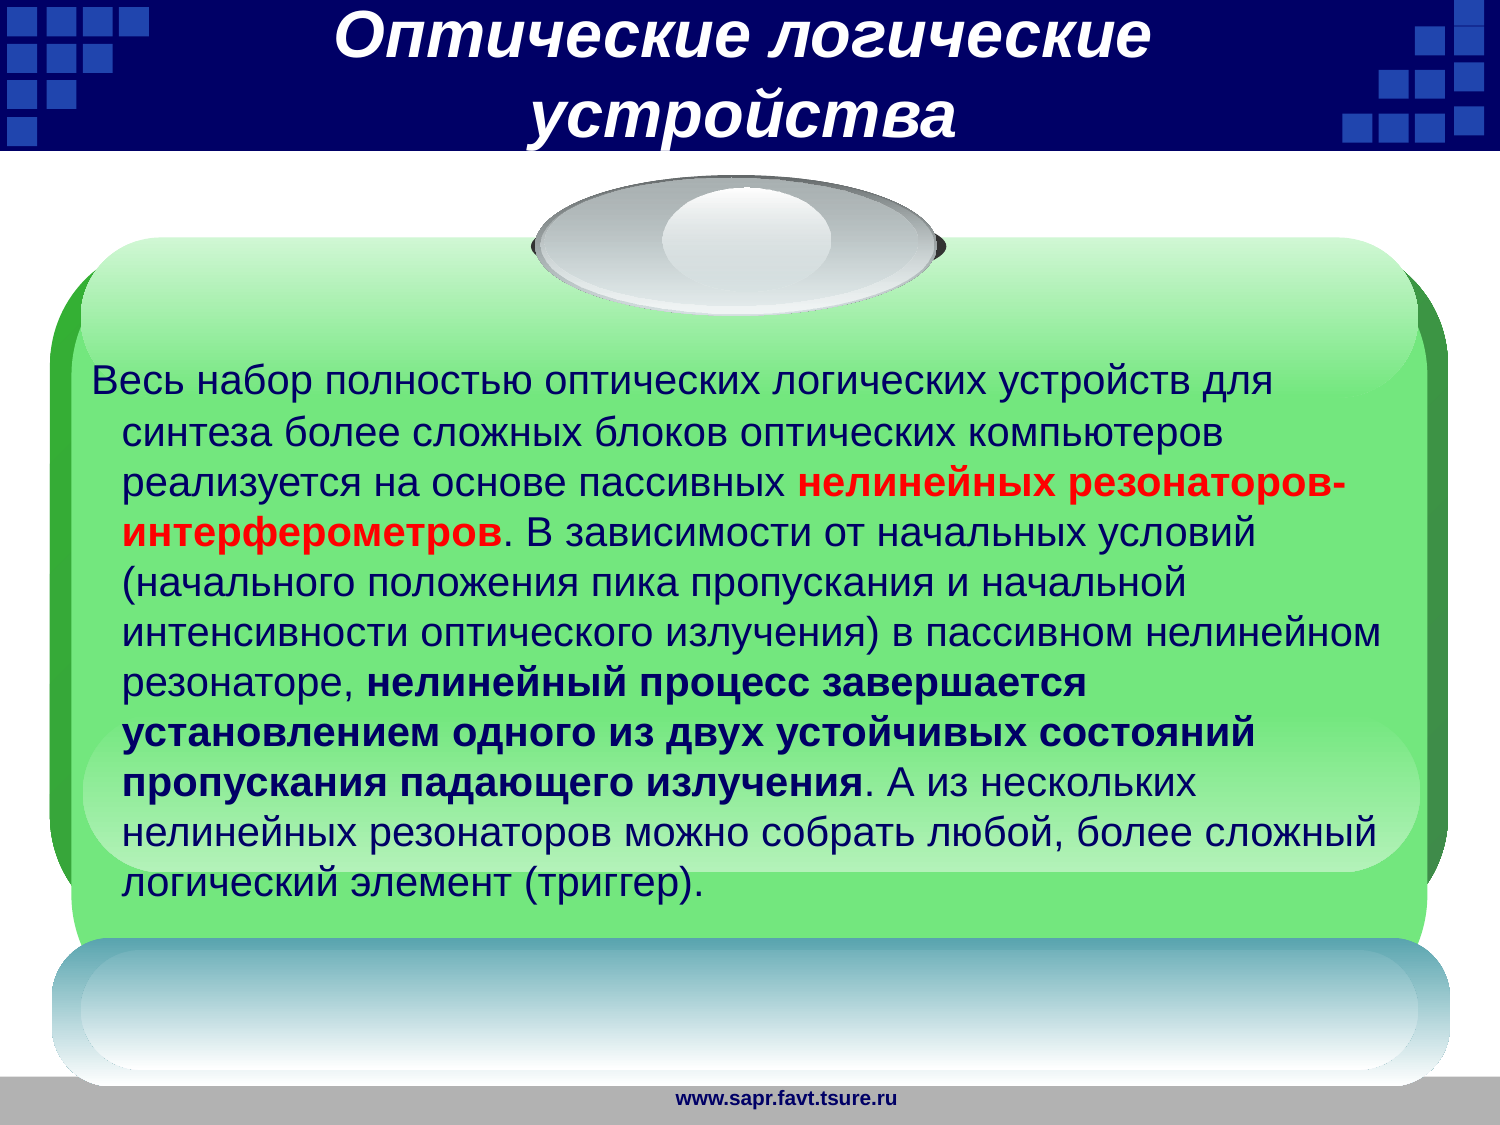

Оптические логические устройства

 Весь набор полностью оптических логических устройств для синтеза более сложных блоков оптических компьютеров реализуется на основе пассивных нелинейных резонаторов-интерферометров. В зависимости от начальных условий (начального положения пика пропускания и начальной интенсивности оптического излучения) в пассивном нелинейном резонаторе, нелинейный процесс завершается установлением одного из двух устойчивых состояний пропускания падающего излучения. А из нескольких нелинейных резонаторов можно собрать любой, более сложный логический элемент (триггер).
www.sapr.favt.tsure.ru